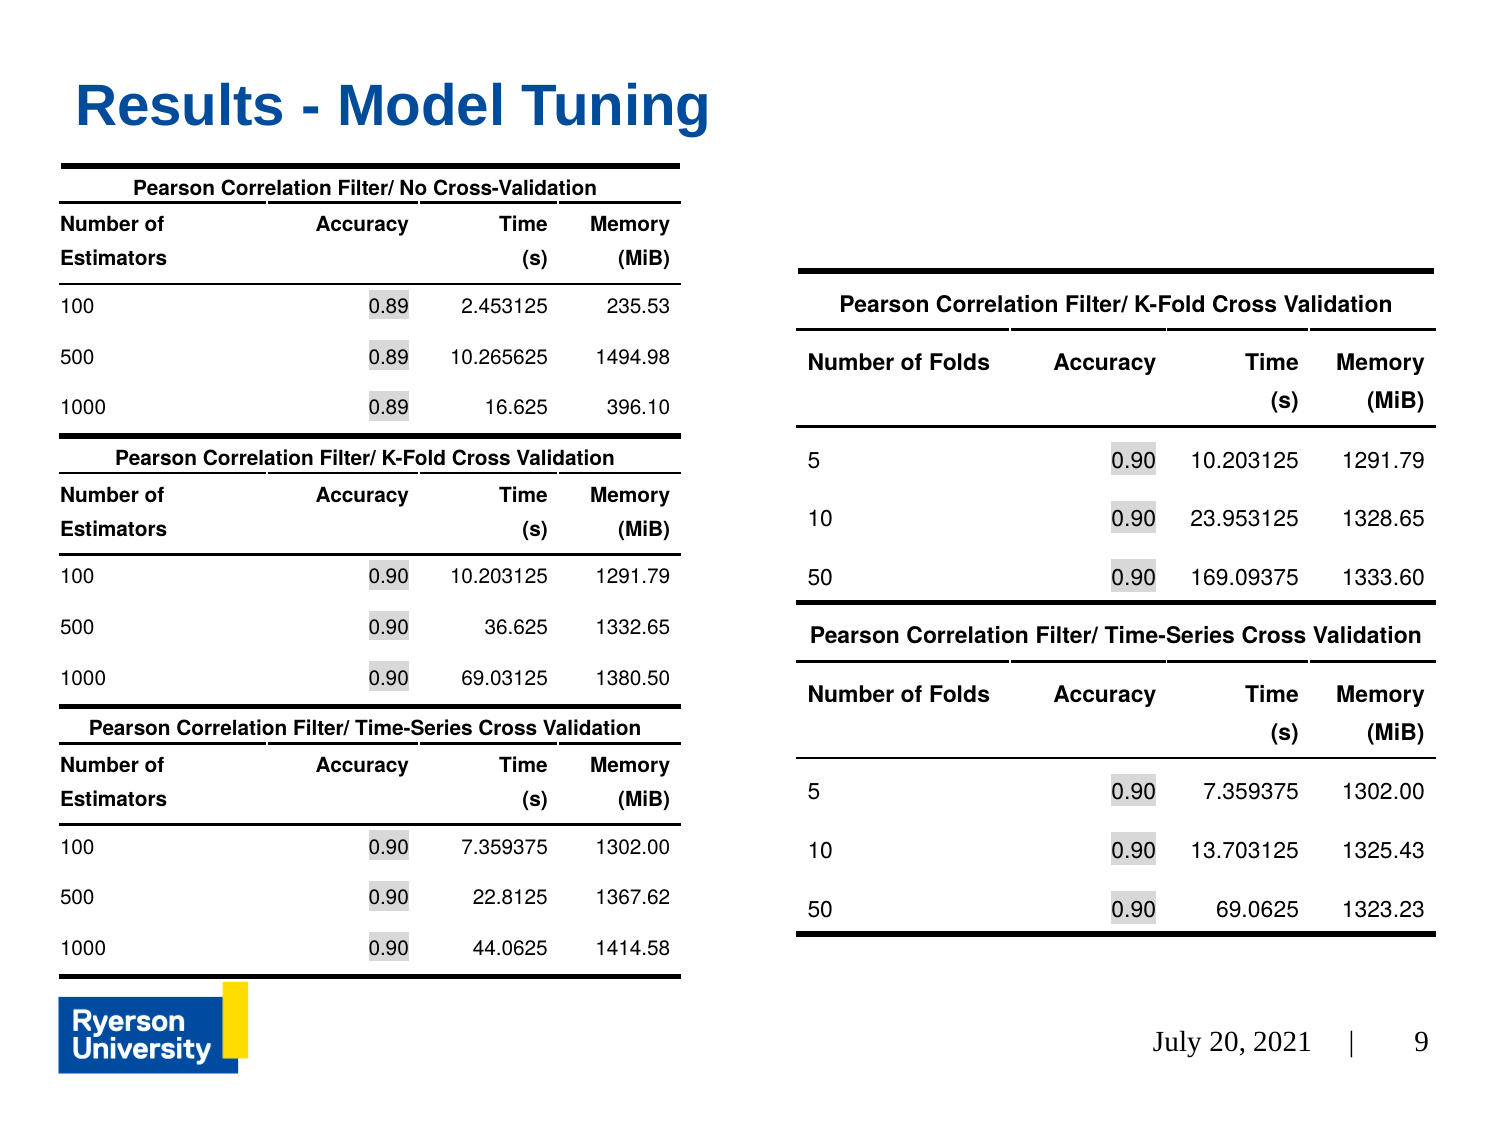

# Results - Model Tuning
| Pearson Correlation Filter/ No Cross-Validation |  |  |  |
| --- | --- | --- | --- |
| Number of Estimators | Accuracy | Time (s) | Memory (MiB) |
| 100 | 0.89 | 2.453125 | 235.53 |
| 500 | 0.89 | 10.265625 | 1494.98 |
| 1000 | 0.89 | 16.625 | 396.10 |
| Pearson Correlation Filter/ K-Fold Cross Validation |  |  |  |
| Number of Estimators | Accuracy | Time (s) | Memory (MiB) |
| 100 | 0.90 | 10.203125 | 1291.79 |
| 500 | 0.90 | 36.625 | 1332.65 |
| 1000 | 0.90 | 69.03125 | 1380.50 |
| Pearson Correlation Filter/ Time-Series Cross Validation |  |  |  |
| Number of Estimators | Accuracy | Time (s) | Memory (MiB) |
| 100 | 0.90 | 7.359375 | 1302.00 |
| 500 | 0.90 | 22.8125 | 1367.62 |
| 1000 | 0.90 | 44.0625 | 1414.58 |
| Pearson Correlation Filter/ K-Fold Cross Validation |  |  |  |
| --- | --- | --- | --- |
| Number of Folds | Accuracy | Time (s) | Memory (MiB) |
| 5 | 0.90 | 10.203125 | 1291.79 |
| 10 | 0.90 | 23.953125 | 1328.65 |
| 50 | 0.90 | 169.09375 | 1333.60 |
| Pearson Correlation Filter/ Time-Series Cross Validation |  |  |  |
| Number of Folds | Accuracy | Time (s) | Memory (MiB) |
| 5 | 0.90 | 7.359375 | 1302.00 |
| 10 | 0.90 | 13.703125 | 1325.43 |
| 50 | 0.90 | 69.0625 | 1323.23 |
July 20, 2021     |
9